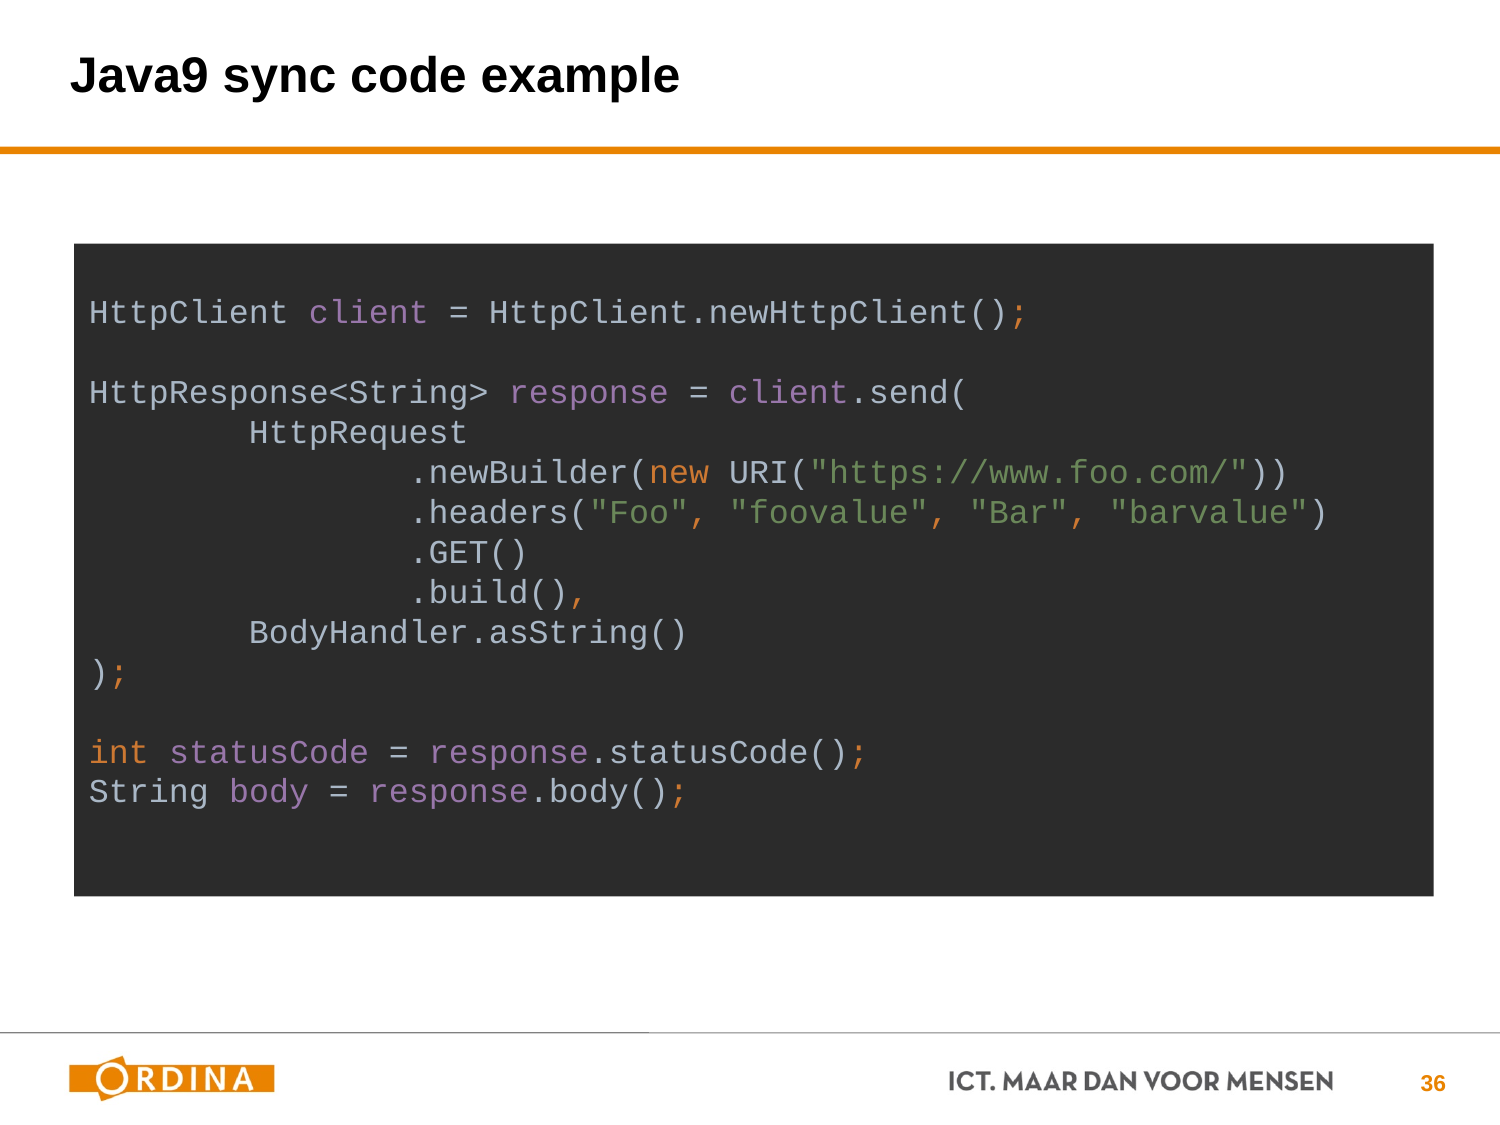

# Java9 sync code example
HttpClient client = HttpClient.newHttpClient();
HttpResponse<String> response = client.send(
        HttpRequest
                .newBuilder(new URI("https://www.foo.com/"))
                .headers("Foo", "foovalue", "Bar", "barvalue")
                .GET()
                .build(),
        BodyHandler.asString()
);
int statusCode = response.statusCode();
String body = response.body();
36